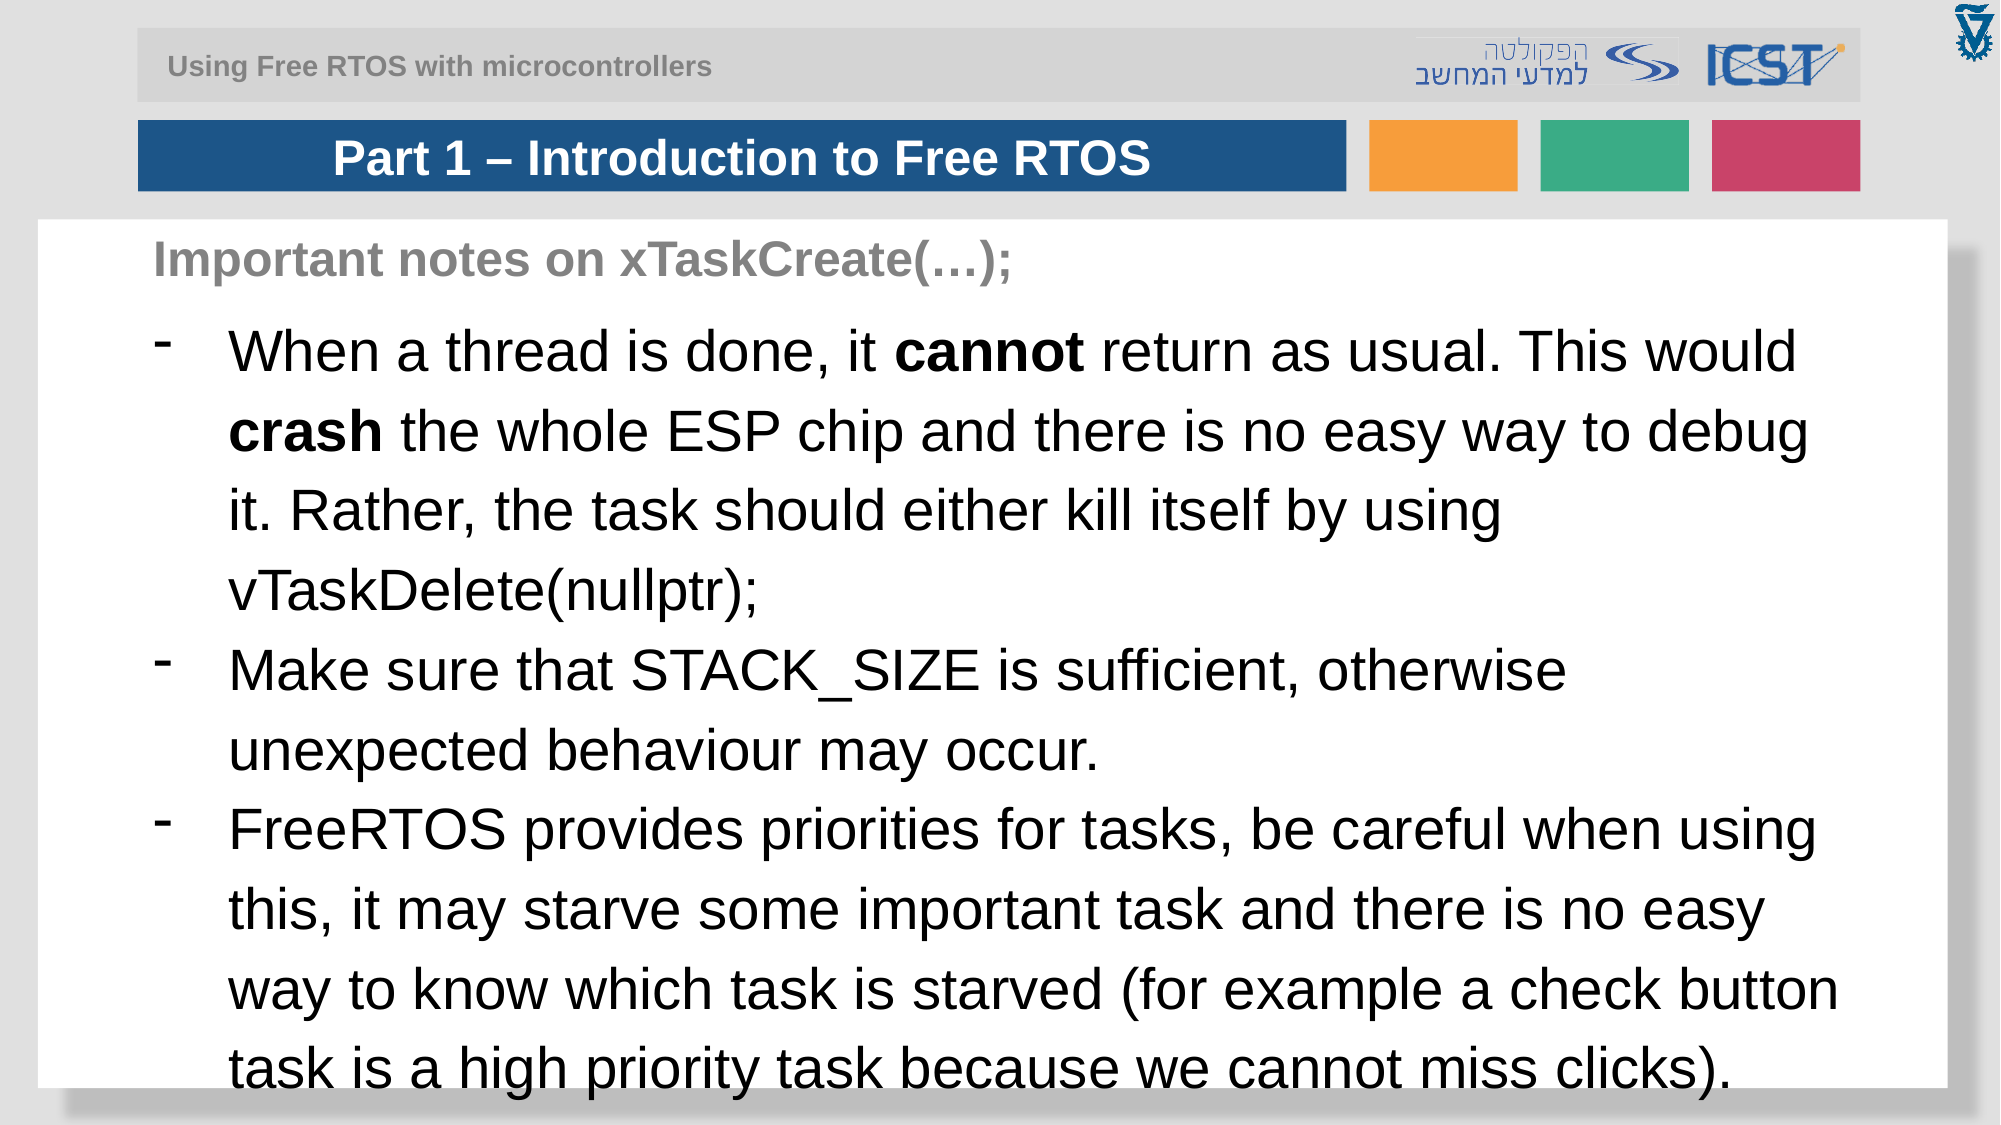

Important notes on xTaskCreate(…);

When a thread is done, it cannot return as usual. This would crash the whole ESP chip and there is no easy way to debug it. Rather, the task should either kill itself by using vTaskDelete(nullptr);
Make sure that STACK_SIZE is sufficient, otherwise unexpected behaviour may occur.
FreeRTOS provides priorities for tasks, be careful when using this, it may starve some important task and there is no easy way to know which task is starved (for example a check button task is a high priority task because we cannot miss clicks).